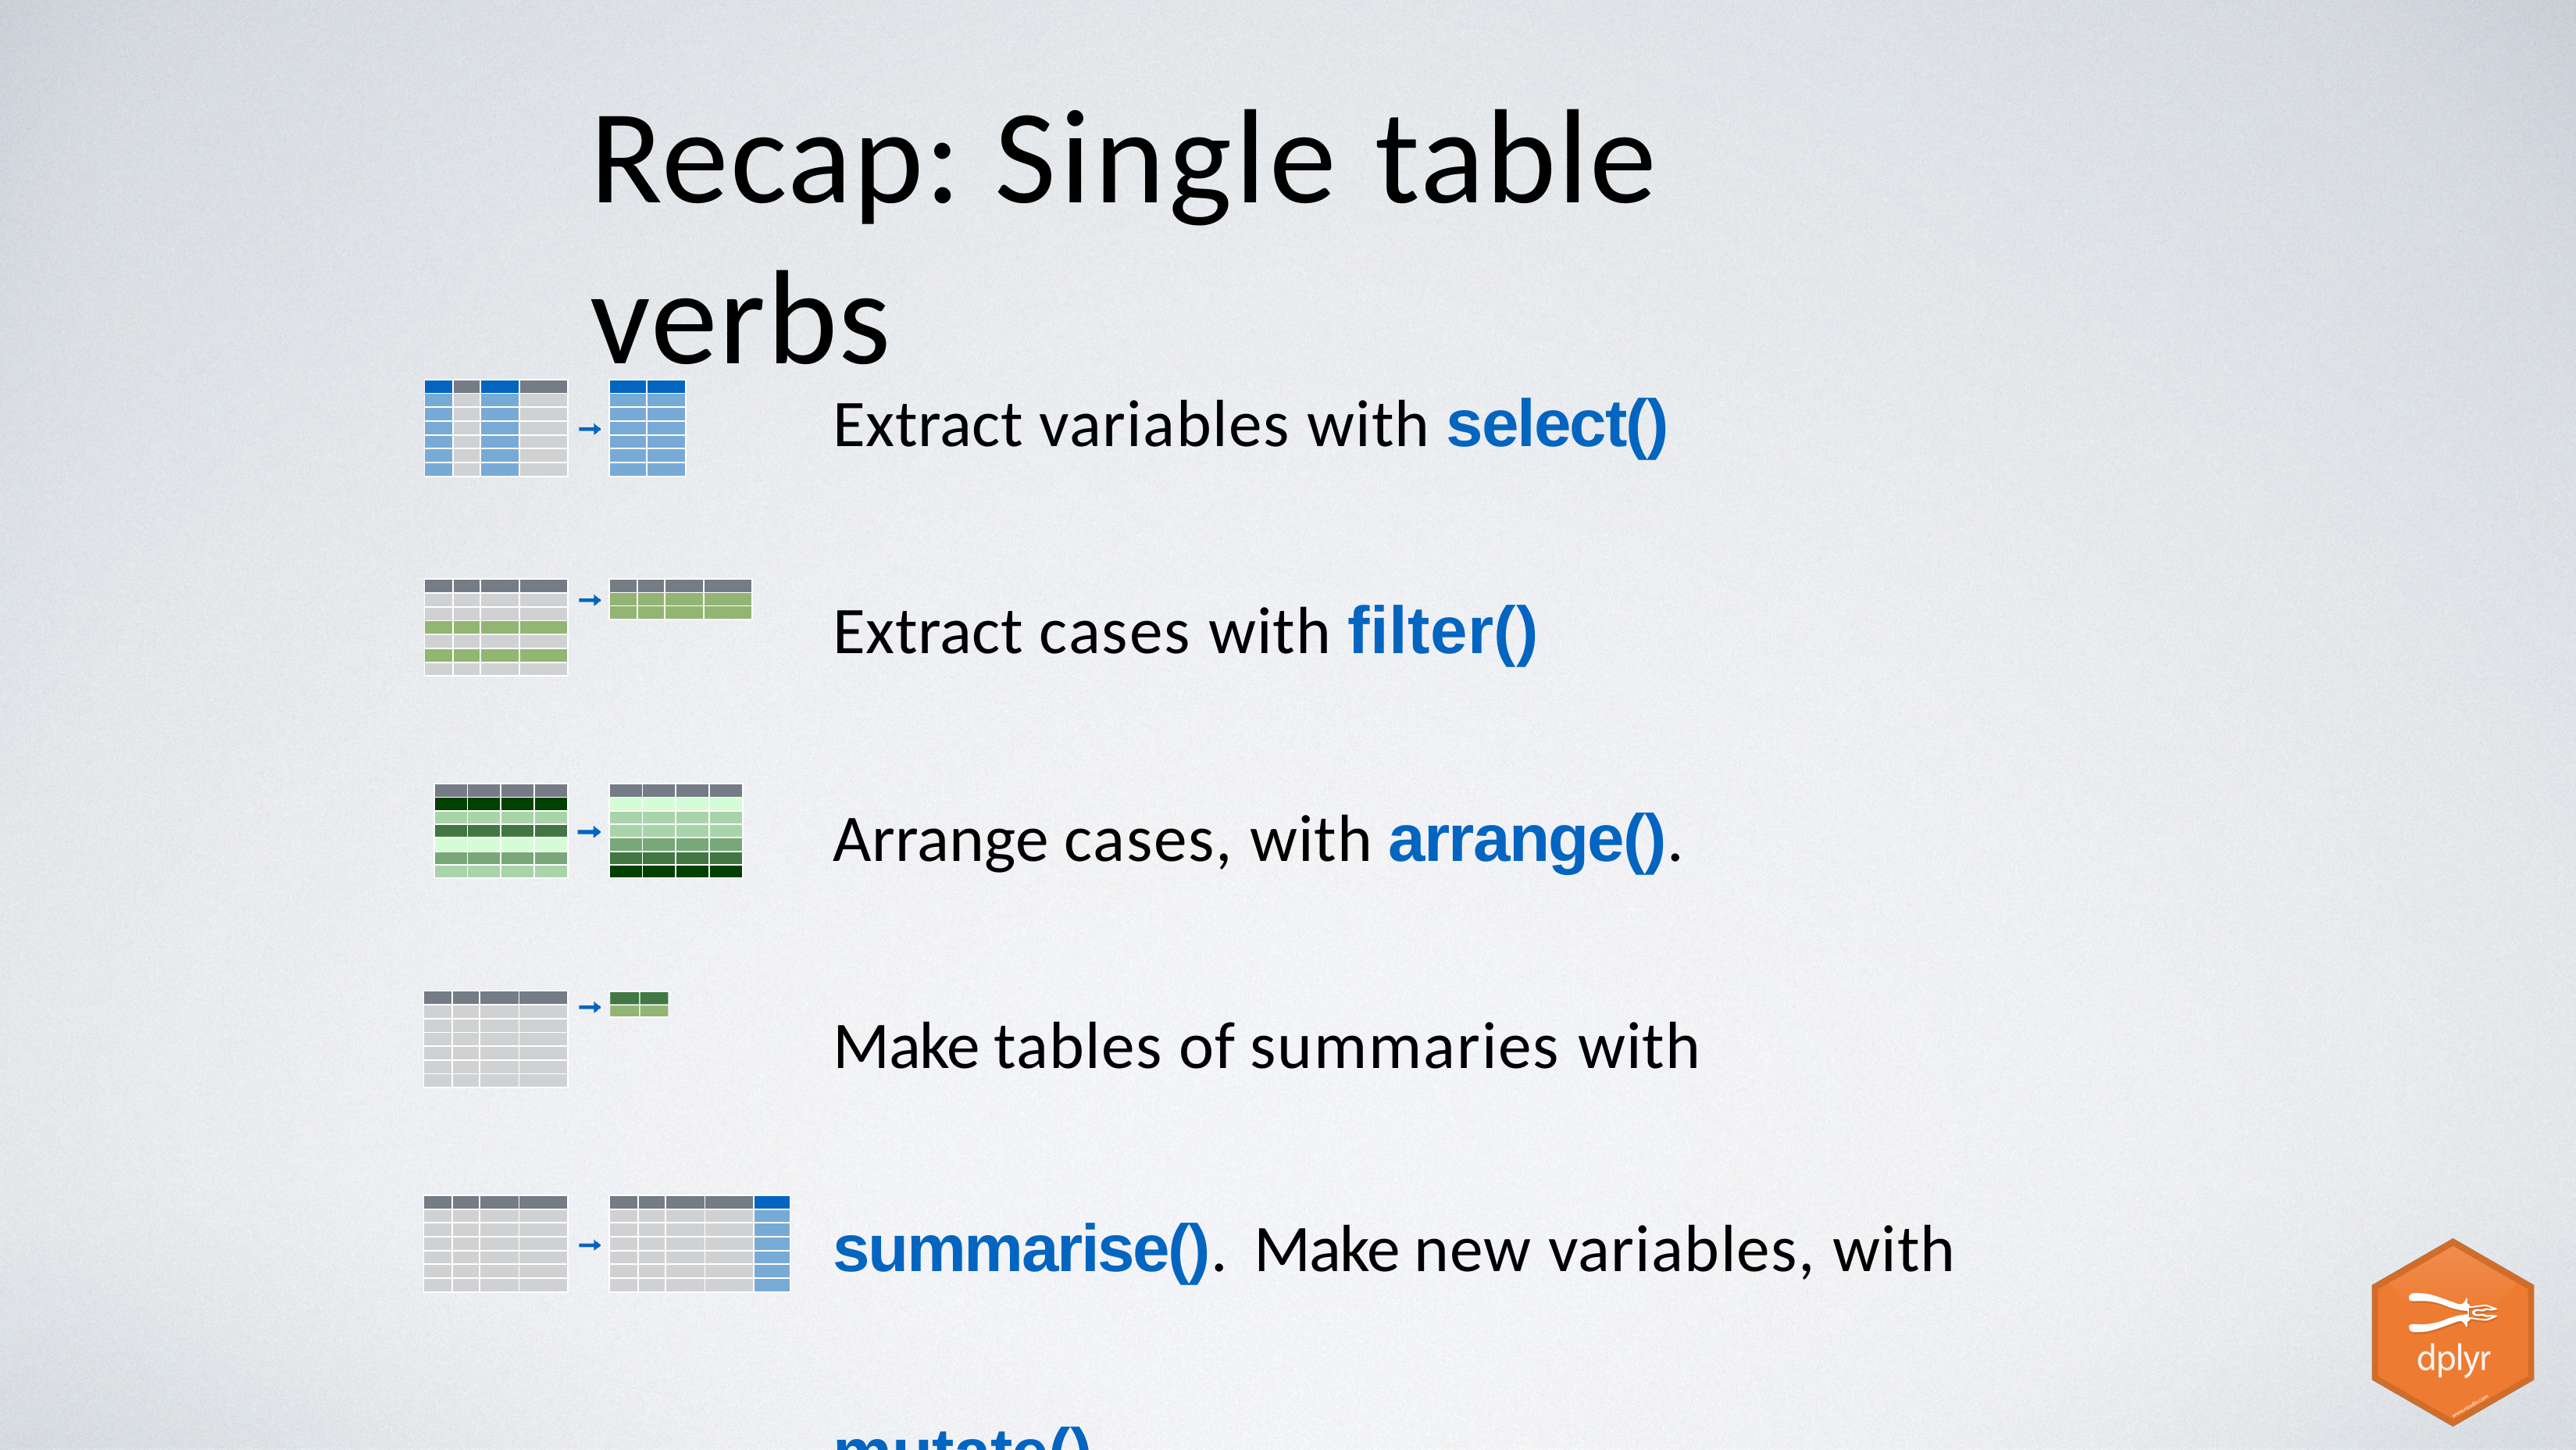

# Recap: Single table verbs
Extract variables with select()

Extract cases with filter()

Arrange cases, with arrange().
Make tables of summaries with summarise().  Make new variables, with mutate().
141
|  |  |  |  |
| --- | --- | --- | --- |
|  |  |  |  |
|  |  |  |  |
|  |  |  |  |
|  |  |  |  |
|  |  |  |  |
|  |  |  |  |
|  |  |
| --- | --- |
|  |  |
|  |  |
|  |  |
|  |  |
|  |  |
|  |  |

|  |  |  |  |
| --- | --- | --- | --- |
|  |  |  |  |
|  |  |  |  |
|  |  |  |  |
|  |  |  |  |
|  |  |  |  |
|  |  |  |  |
|  |  |  |  |
| --- | --- | --- | --- |
|  |  |  |  |
|  |  |  |  |

|  |  |  |  |
| --- | --- | --- | --- |
|  |  |  |  |
|  |  |  |  |
|  |  |  |  |
|  |  |  |  |
|  |  |  |  |
|  |  |  |  |
|  |  |  |  |
| --- | --- | --- | --- |
|  |  |  |  |
|  |  |  |  |
|  |  |  |  |
|  |  |  |  |
|  |  |  |  |
|  |  |  |  |

|  |  |  |  |
| --- | --- | --- | --- |
|  |  |  |  |
|  |  |  |  |
|  |  |  |  |
|  |  |  |  |
|  |  |  |  |
|  |  |  |  |

|  |  |  |  |
| --- | --- | --- | --- |
|  |  |  |  |
|  |  |  |  |
|  |  |  |  |
|  |  |  |  |
|  |  |  |  |
|  |  |  |  |
|  |  |  |  |  |
| --- | --- | --- | --- | --- |
|  |  |  |  |  |
|  |  |  |  |  |
|  |  |  |  |  |
|  |  |  |  |  |
|  |  |  |  |  |
|  |  |  |  |  |